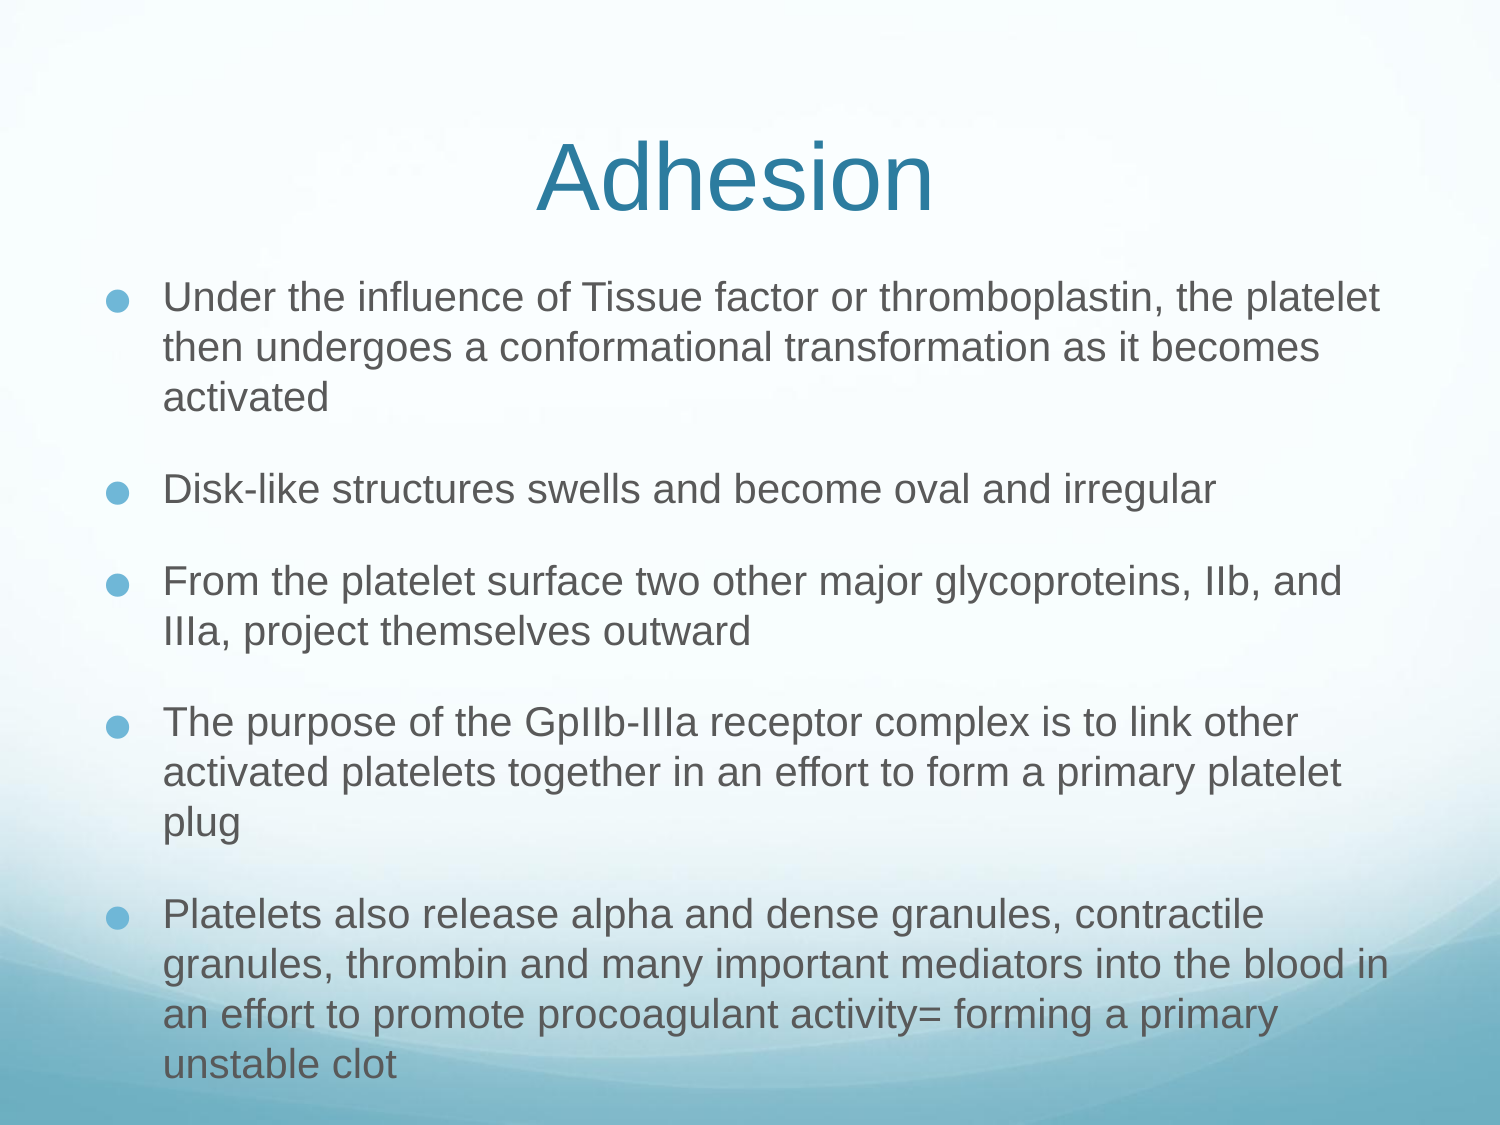

# Adhesion
Under the influence of Tissue factor or thromboplastin, the platelet then undergoes a conformational transformation as it becomes activated
Disk-like structures swells and become oval and irregular
From the platelet surface two other major glycoproteins, IIb, and IIIa, project themselves outward
The purpose of the GpIIb-IIIa receptor complex is to link other activated platelets together in an effort to form a primary platelet plug
Platelets also release alpha and dense granules, contractile granules, thrombin and many important mediators into the blood in an effort to promote procoagulant activity= forming a primary unstable clot